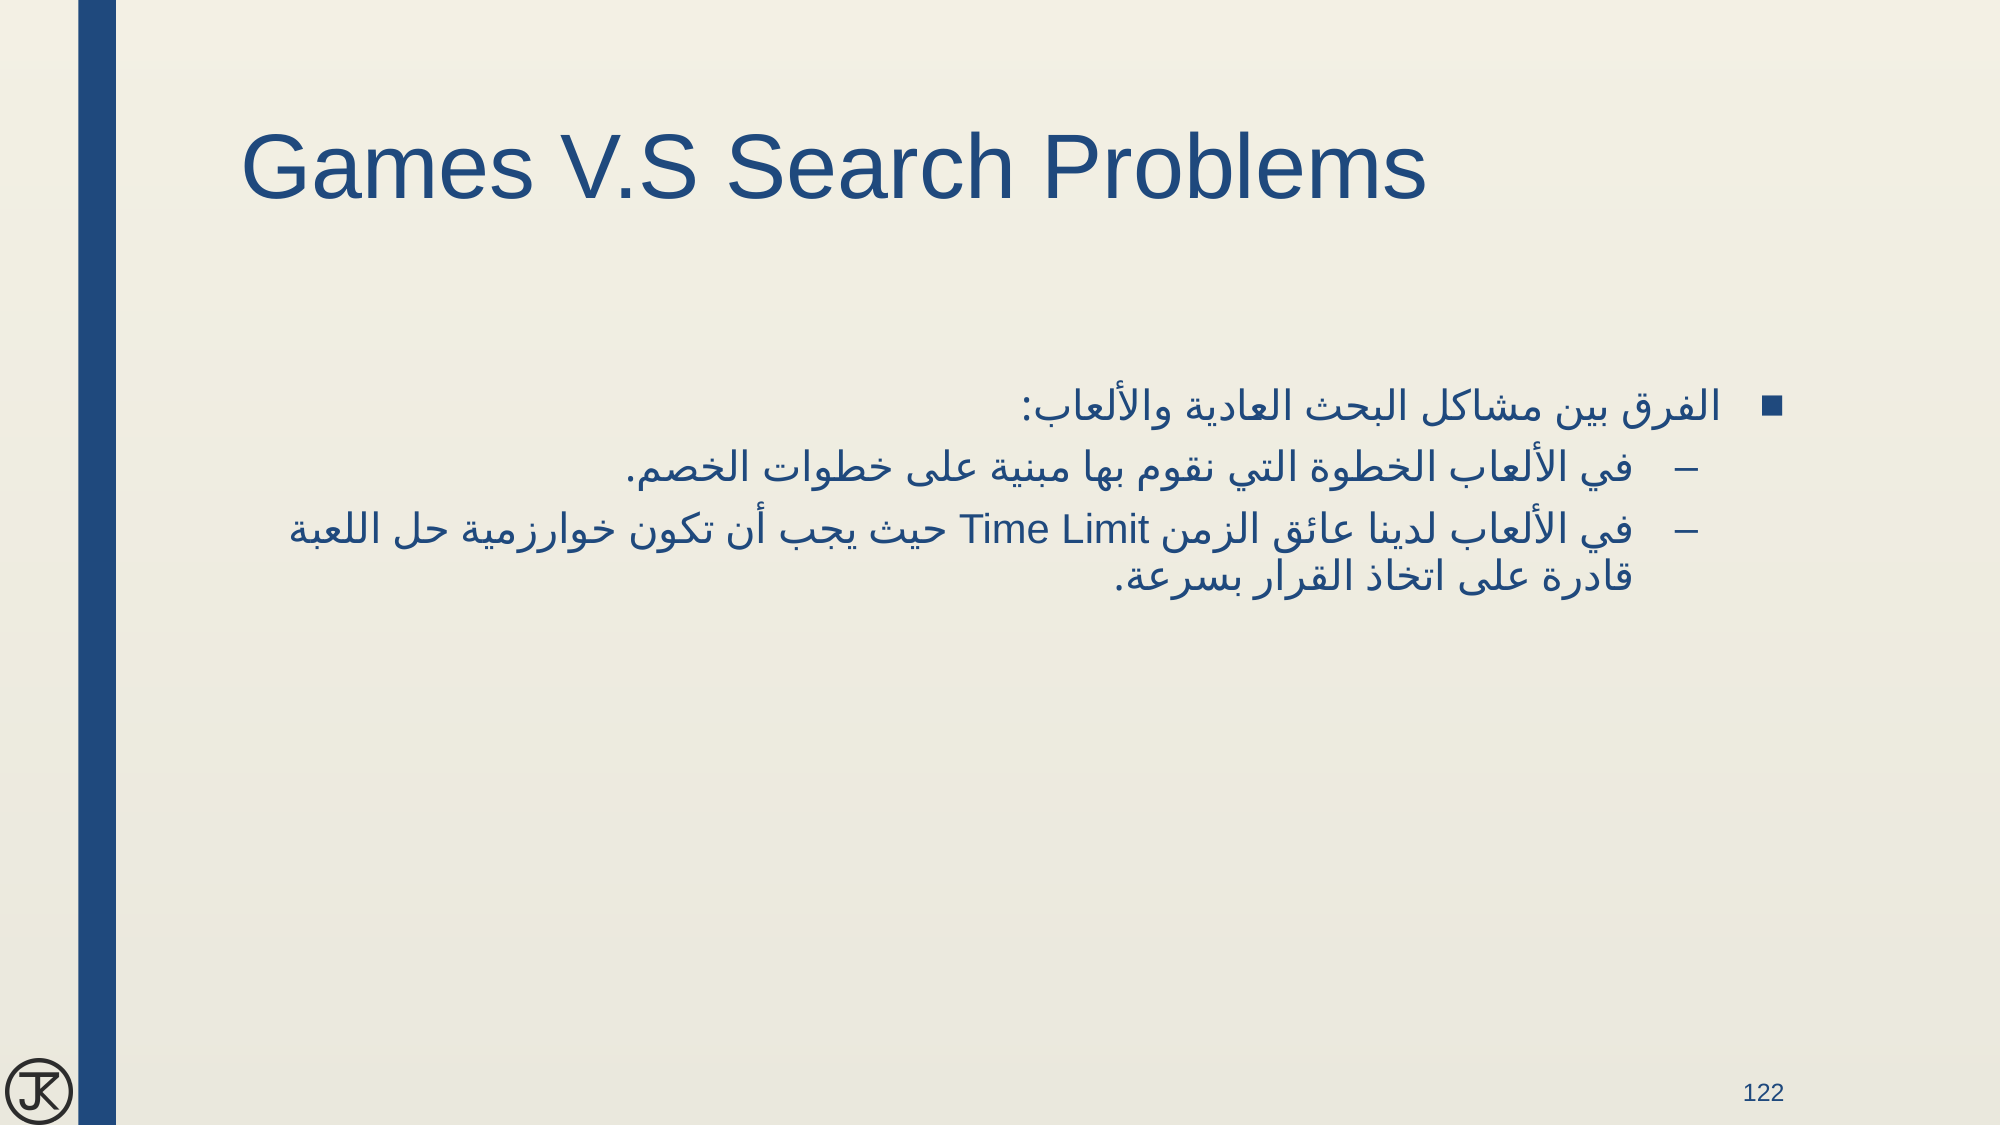

# Games V.S Search Problems
الفرق بين مشاكل البحث العادية والألعاب:
في الألعاب الخطوة التي نقوم بها مبنية على خطوات الخصم.
في الألعاب لدينا عائق الزمن Time Limit حيث يجب أن تكون خوارزمية حل اللعبة قادرة على اتخاذ القرار بسرعة.
122